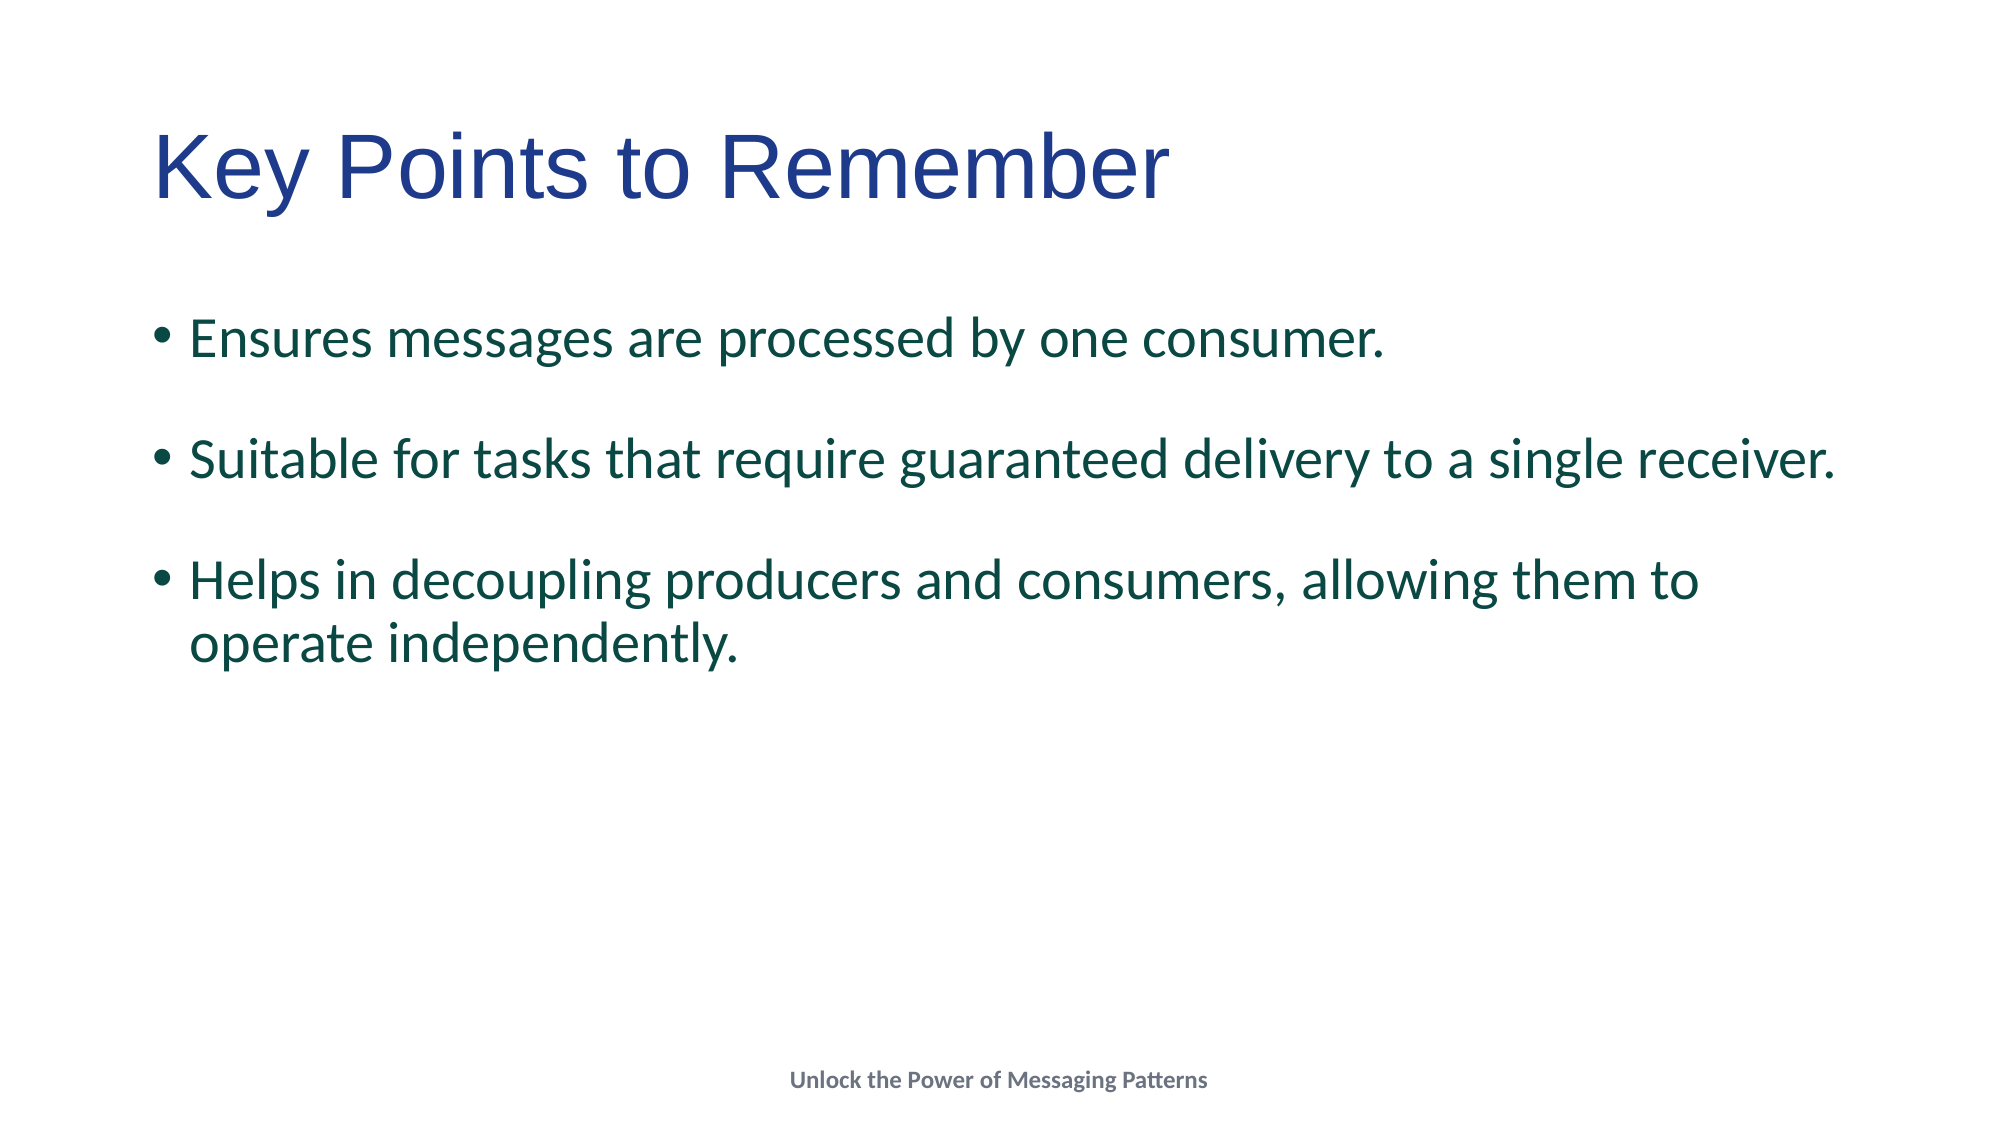

# Key Points to Remember
Ensures messages are processed by one consumer.
Suitable for tasks that require guaranteed delivery to a single receiver.
Helps in decoupling producers and consumers, allowing them to operate independently.